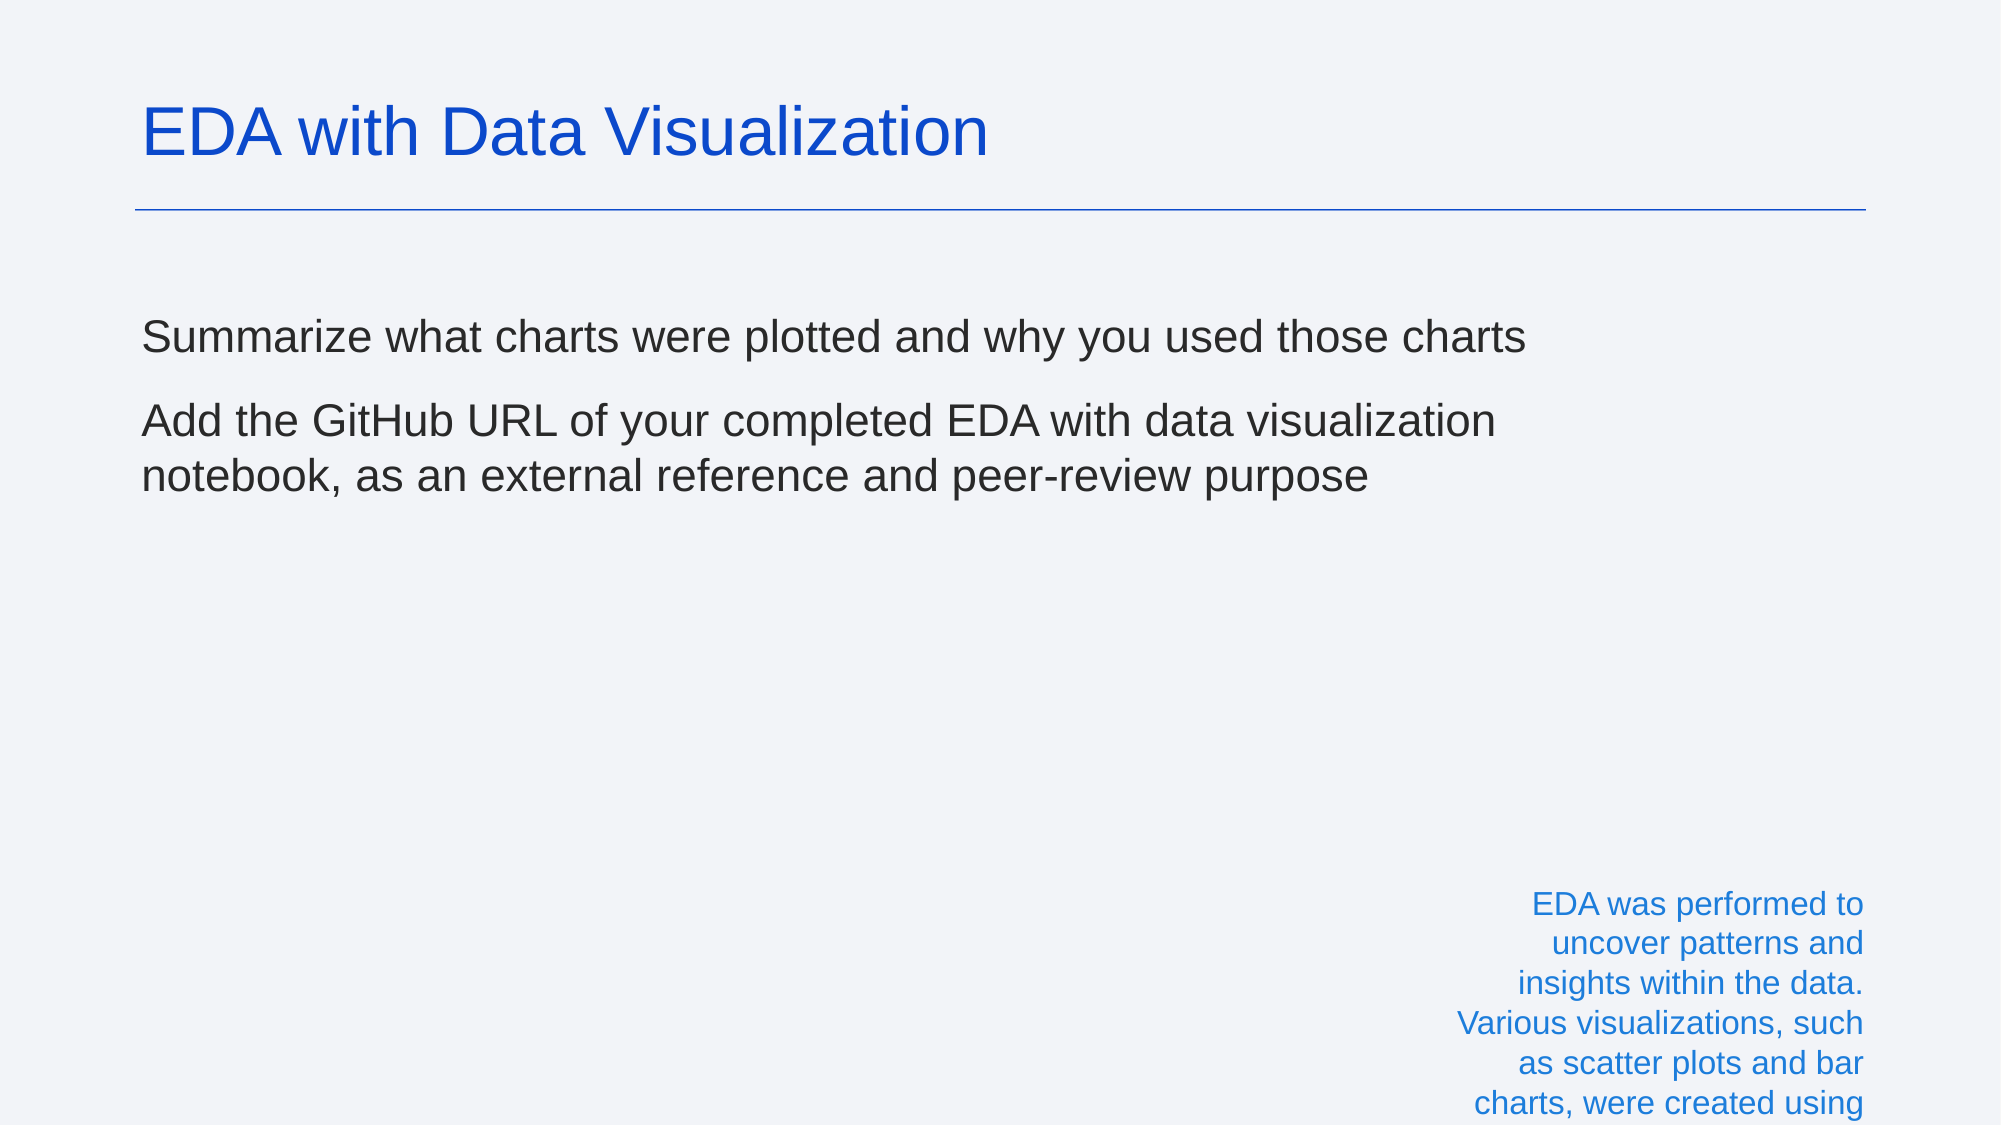

EDA with Data Visualization
Summarize what charts were plotted and why you used those charts
Add the GitHub URL of your completed EDA with data visualization notebook, as an external reference and peer-review purpose

EDA was performed to uncover patterns and insights within the data. Various visualizations, such as scatter plots and bar charts, were created using Dash and Folium to better understand the data.